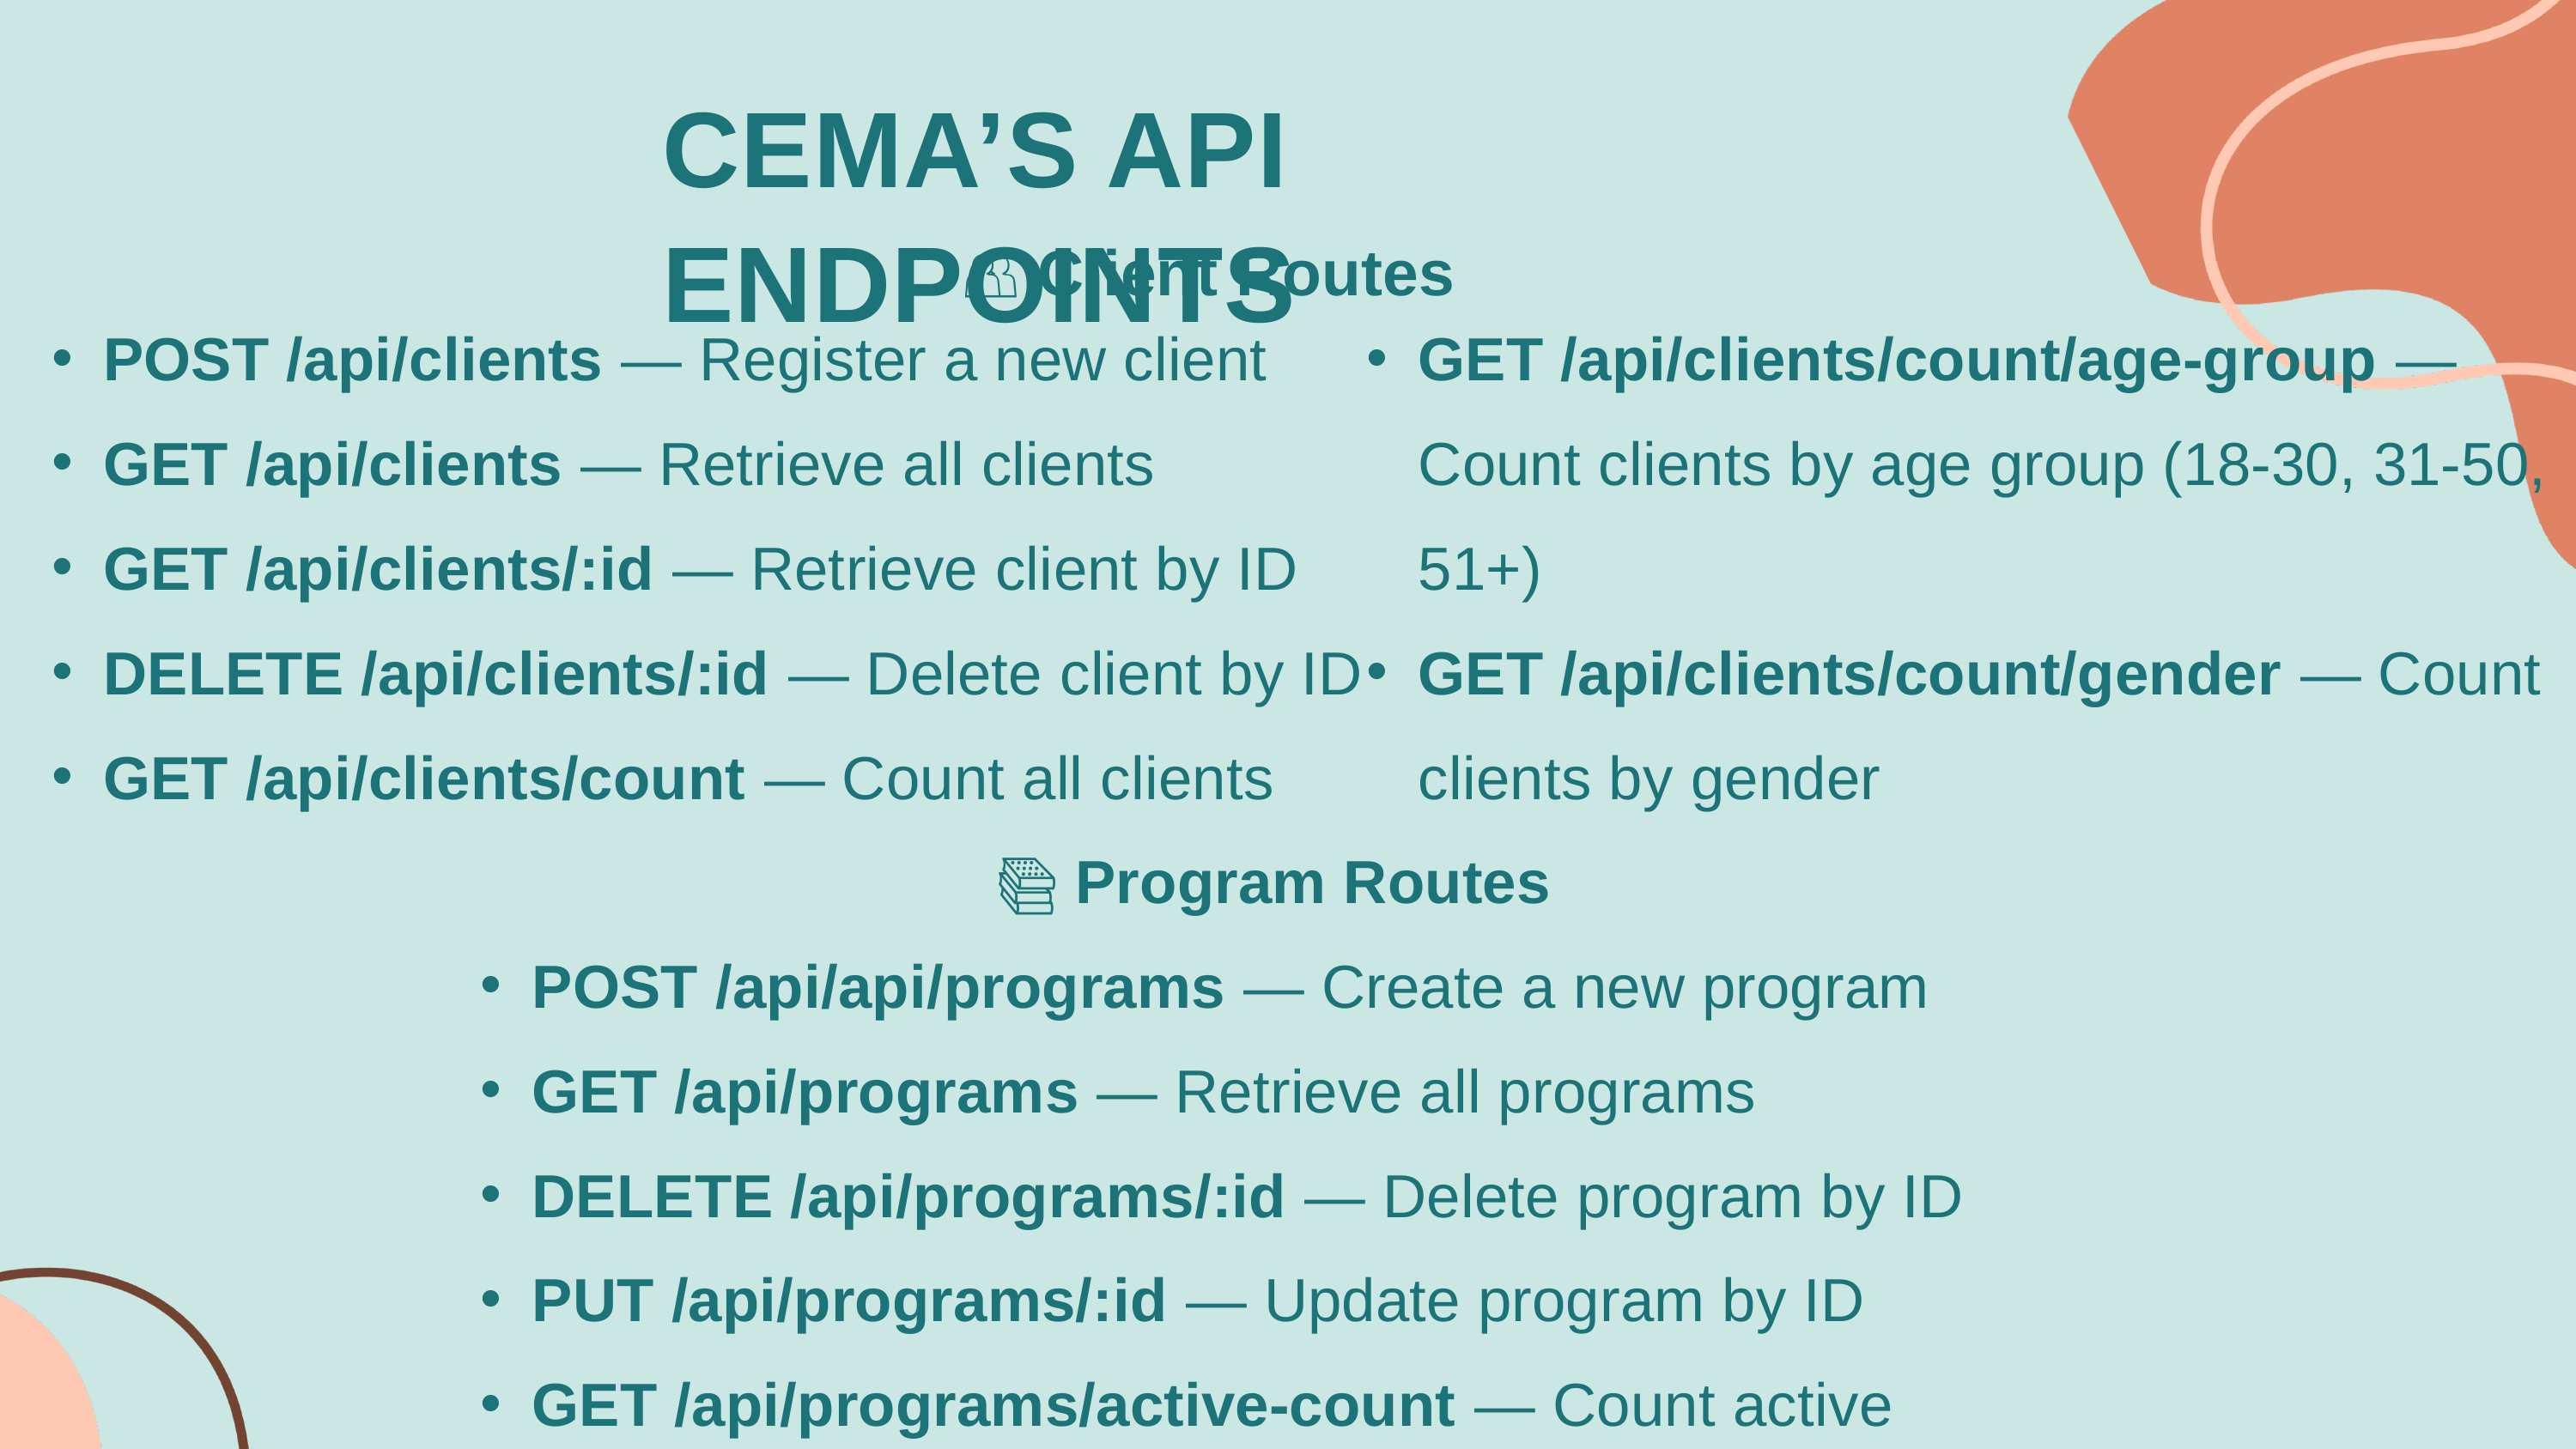

CEMA’S API ENDPOINTS
👥 Client Routes
POST /api/clients — Register a new client
GET /api/clients — Retrieve all clients
GET /api/clients/:id — Retrieve client by ID
DELETE /api/clients/:id — Delete client by ID
GET /api/clients/count — Count all clients

GET /api/clients/count/age-group — Count clients by age group (18-30, 31-50, 51+)
GET /api/clients/count/gender — Count clients by gender

📚 Program Routes
POST /api/api/programs — Create a new program
GET /api/programs — Retrieve all programs
DELETE /api/programs/:id — Delete program by ID
PUT /api/programs/:id — Update program by ID
GET /api/programs/active-count — Count active programs